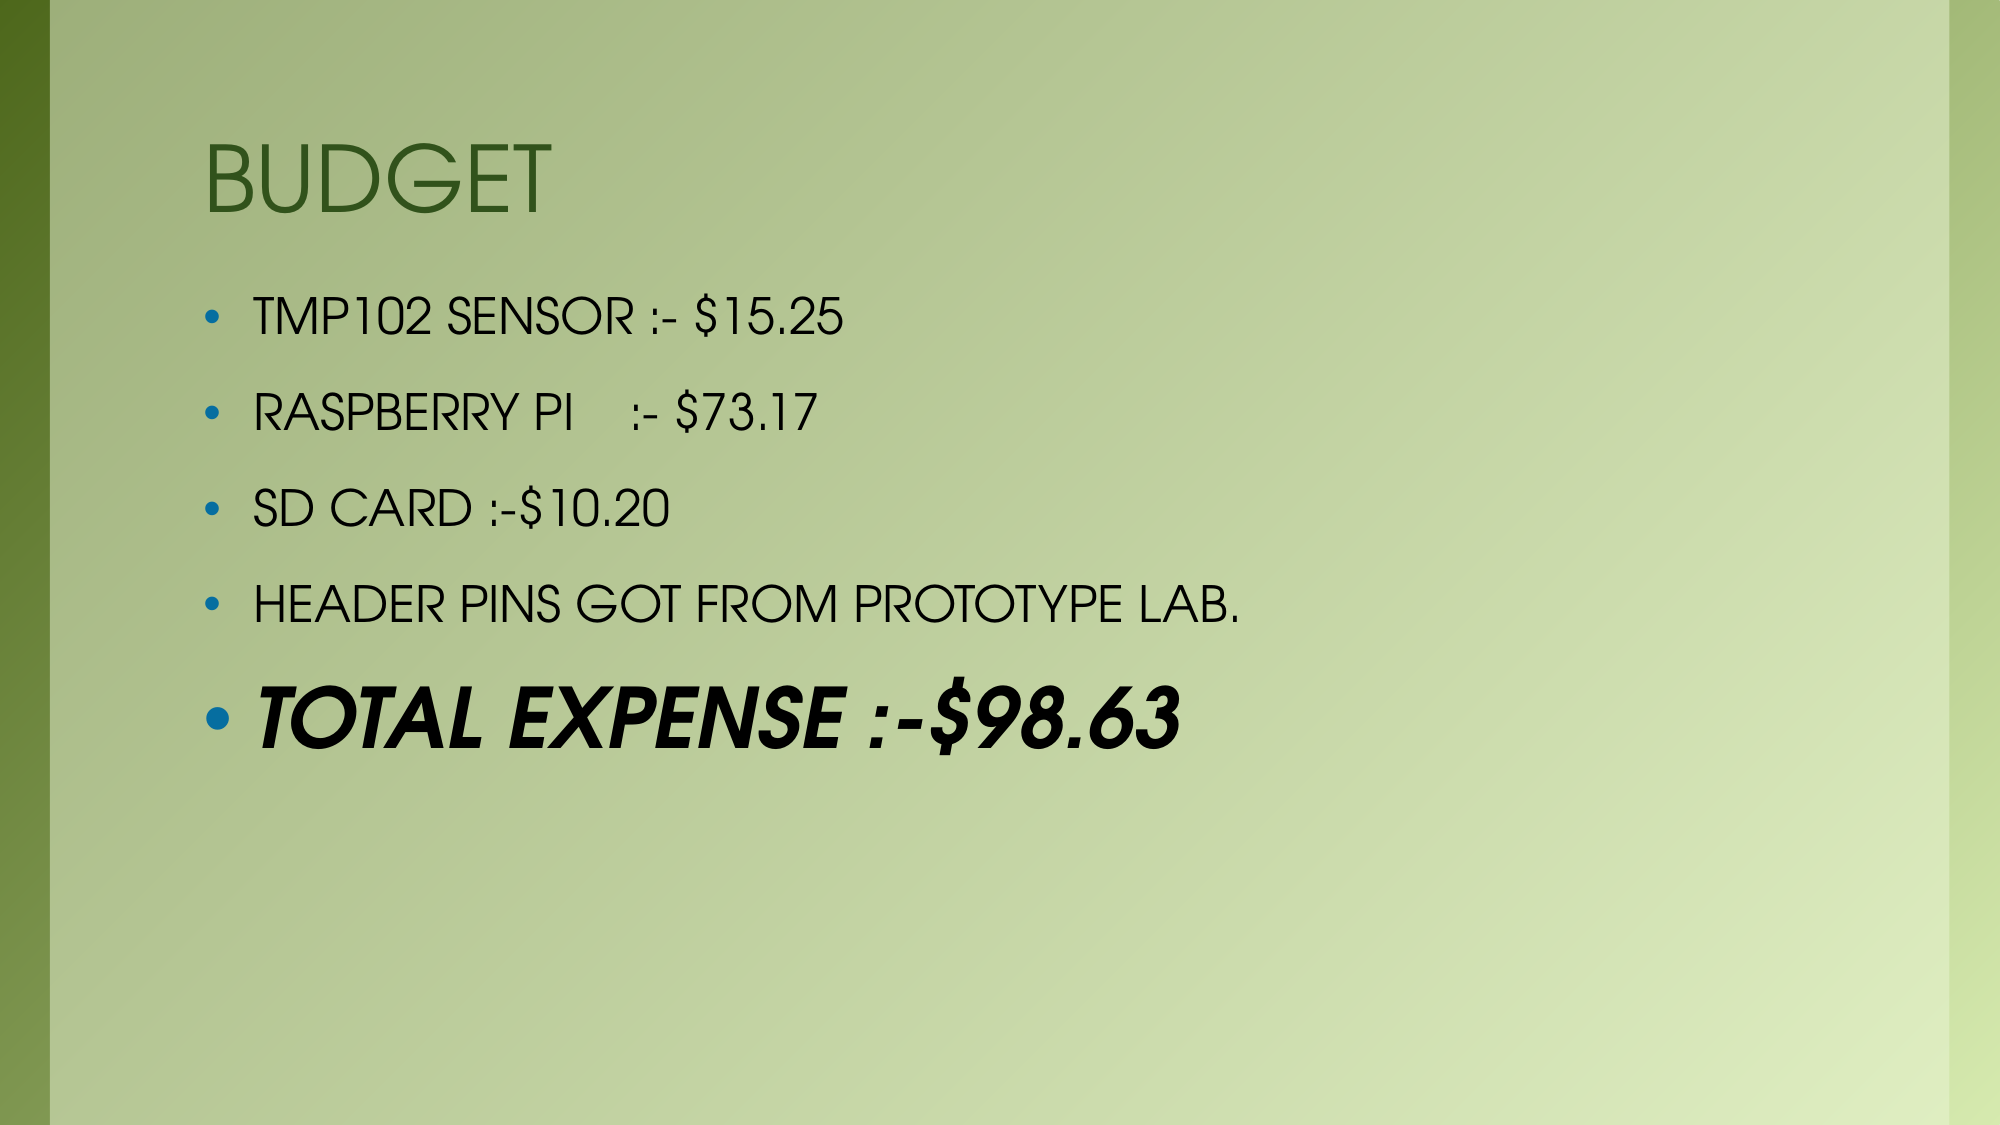

# BUDGET
TMP102 SENSOR :- $15.25
RASPBERRY PI    :- $73.17
SD CARD :-$10.20
HEADER PINS GOT FROM PROTOTYPE LAB.
TOTAL EXPENSE :-$98.63